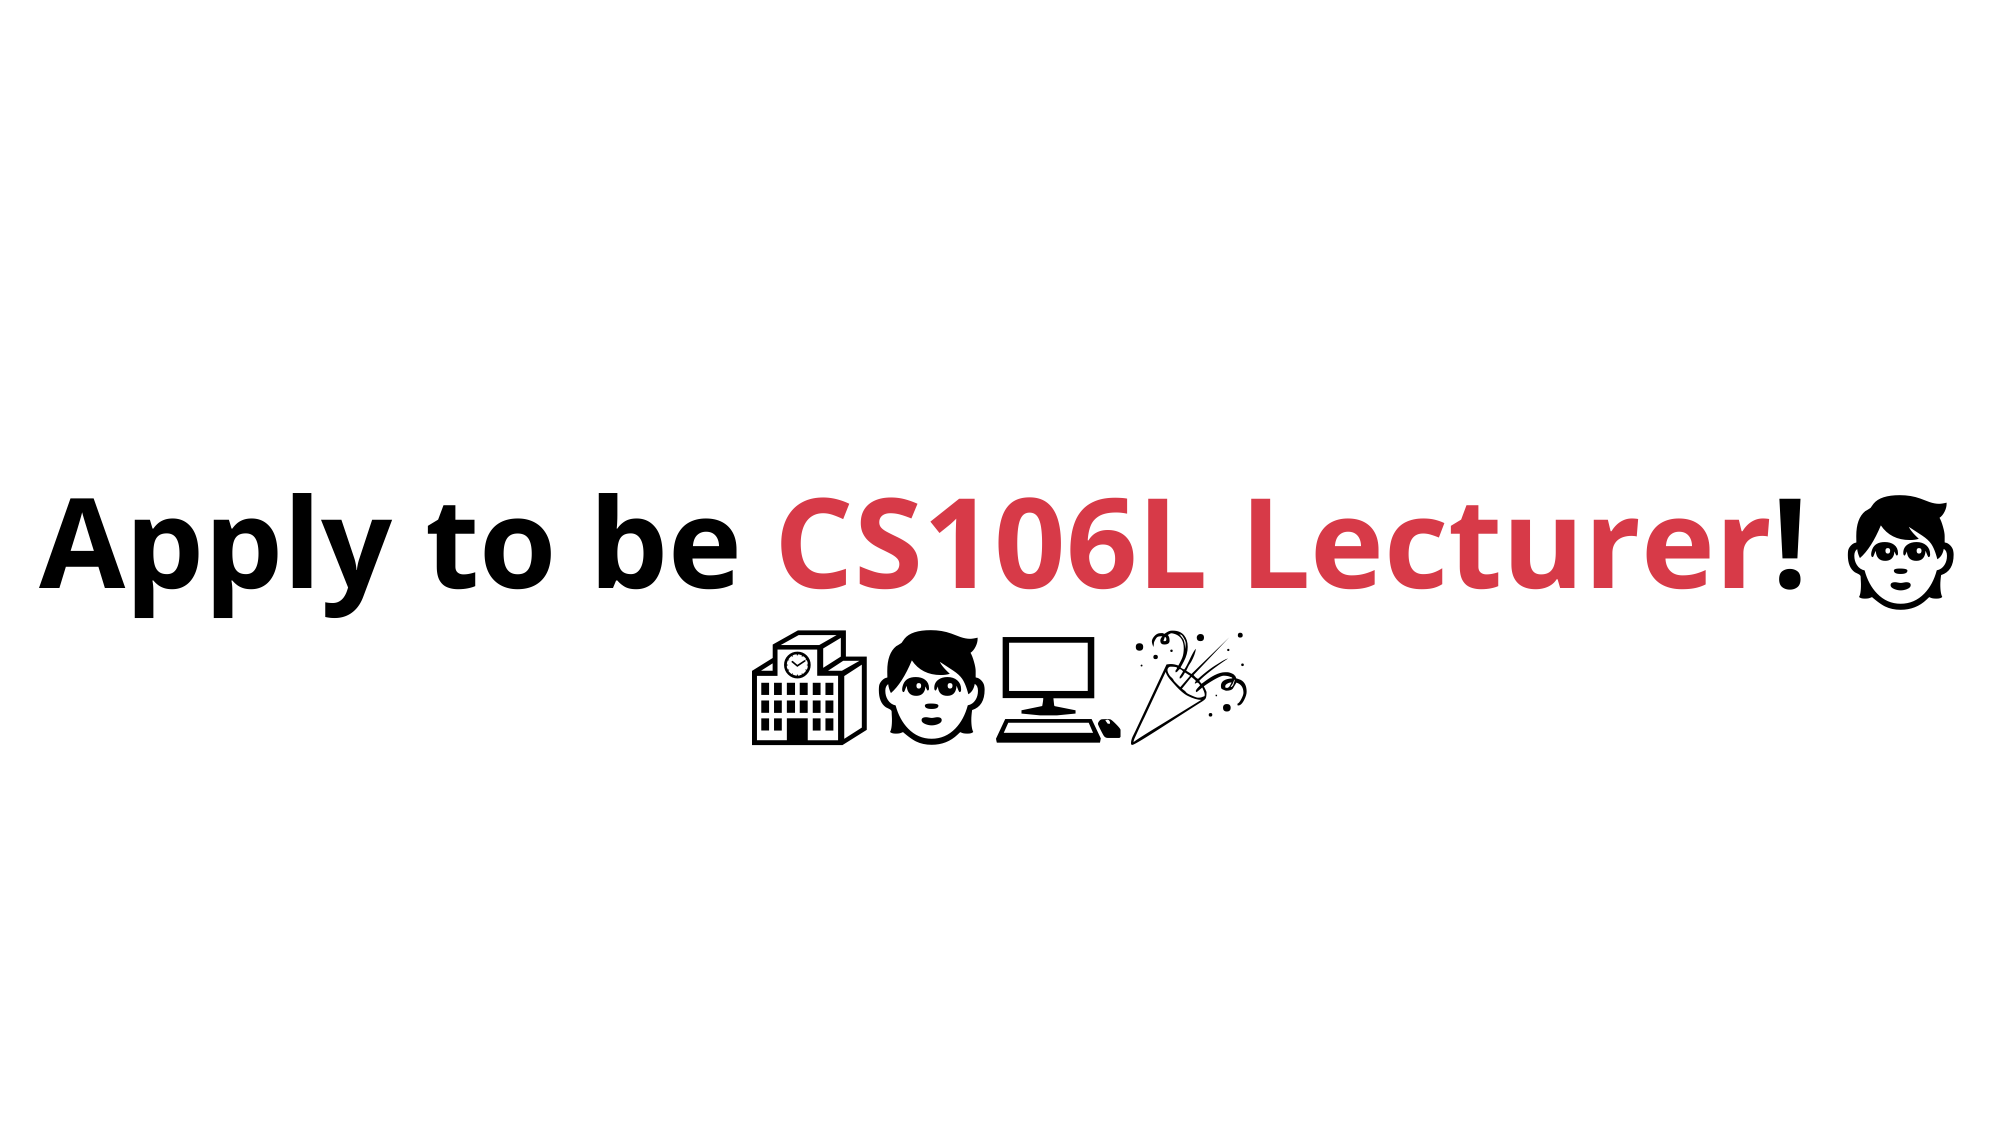

# Apply to be CS106L Lecturer! 🧑‍🏫️🧑‍💻️🎉